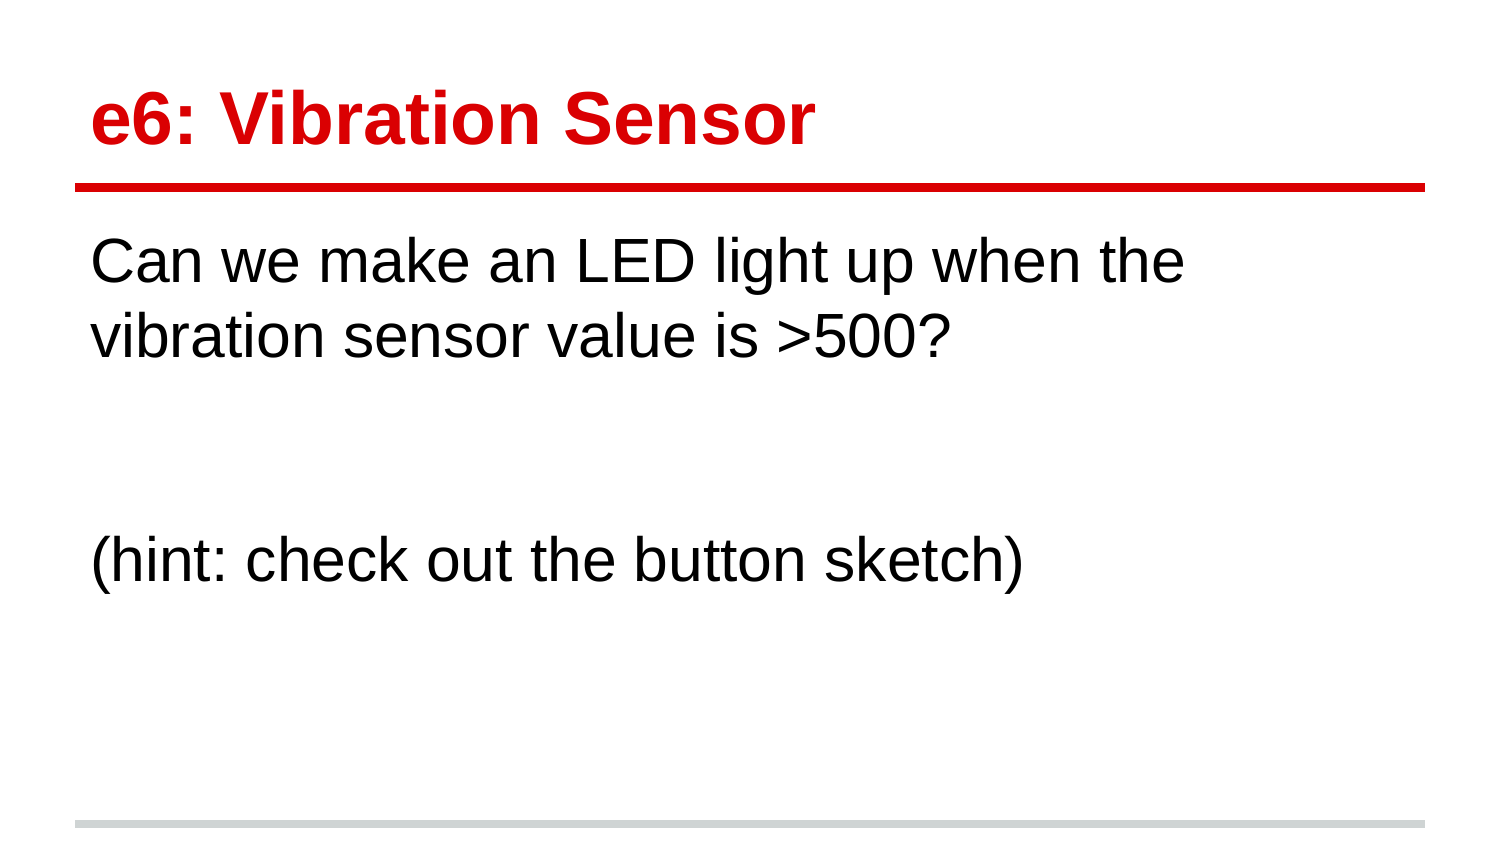

# e6: Vibration Sensor
Can we make an LED light up when the vibration sensor value is >500?

(hint: check out the button sketch)